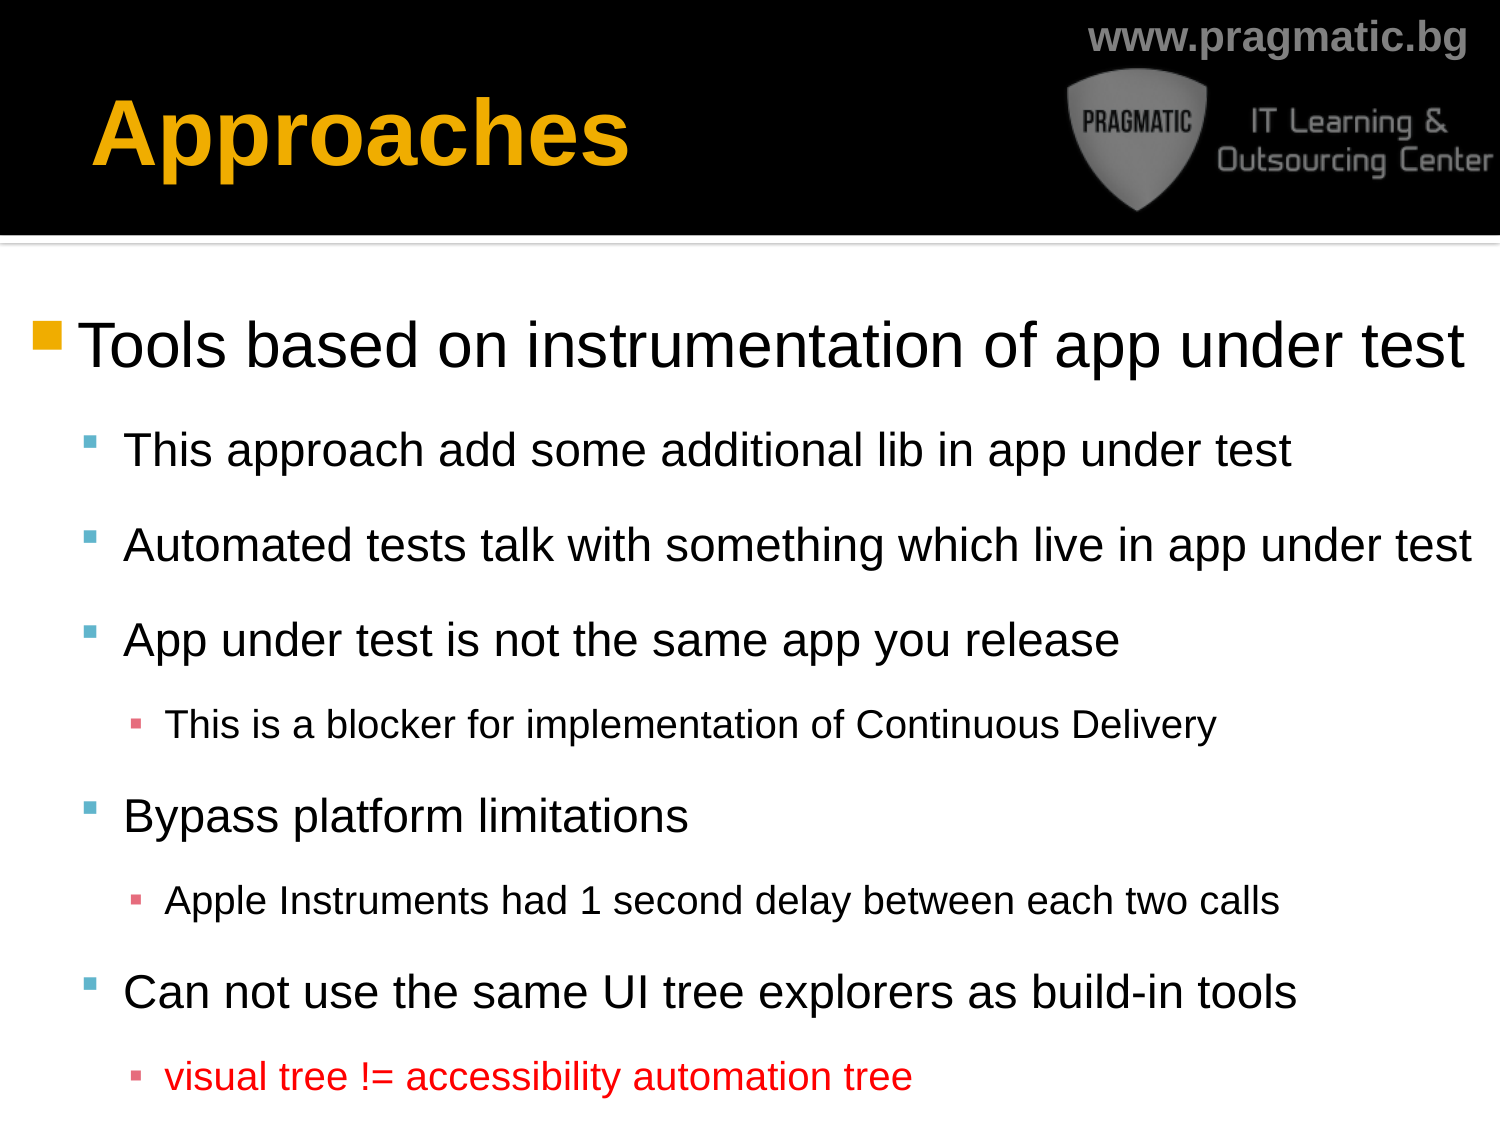

# Approaches
Tools based on instrumentation of app under test
This approach add some additional lib in app under test
Automated tests talk with something which live in app under test
App under test is not the same app you release
This is a blocker for implementation of Continuous Delivery
Bypass platform limitations
Apple Instruments had 1 second delay between each two calls
Can not use the same UI tree explorers as build-in tools
visual tree != accessibility automation tree